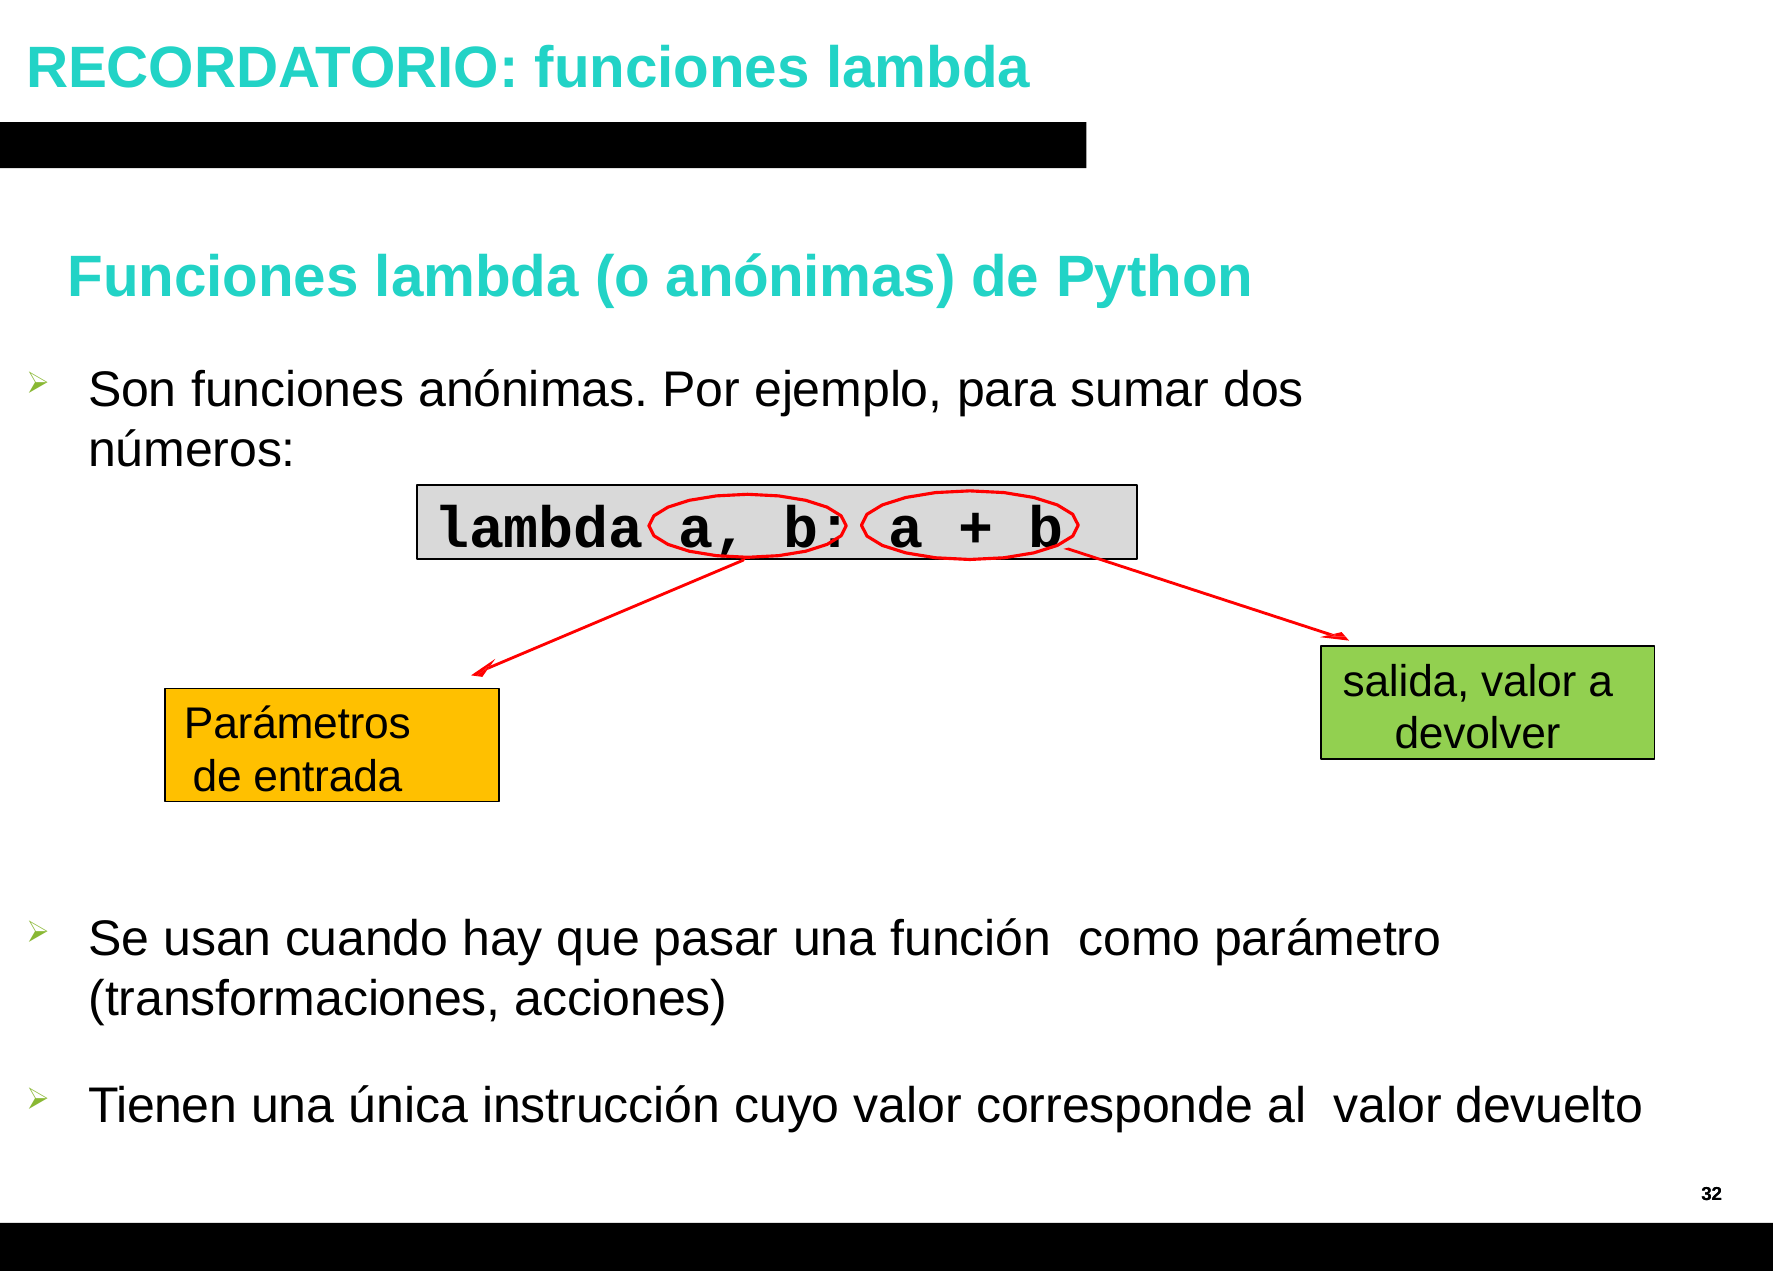

# RECORDATORIO: funciones lambda

Funciones lambda (o anónimas) de Python
Son funciones anónimas. Por ejemplo, para sumar dos  números:
lambda a, b: a + b

salida, valor a devolver
Parámetros de entrada
Se usan cuando hay que pasar una función  como parámetro (transformaciones, acciones)
Tienen una única instrucción cuyo valor corresponde al  valor devuelto
32